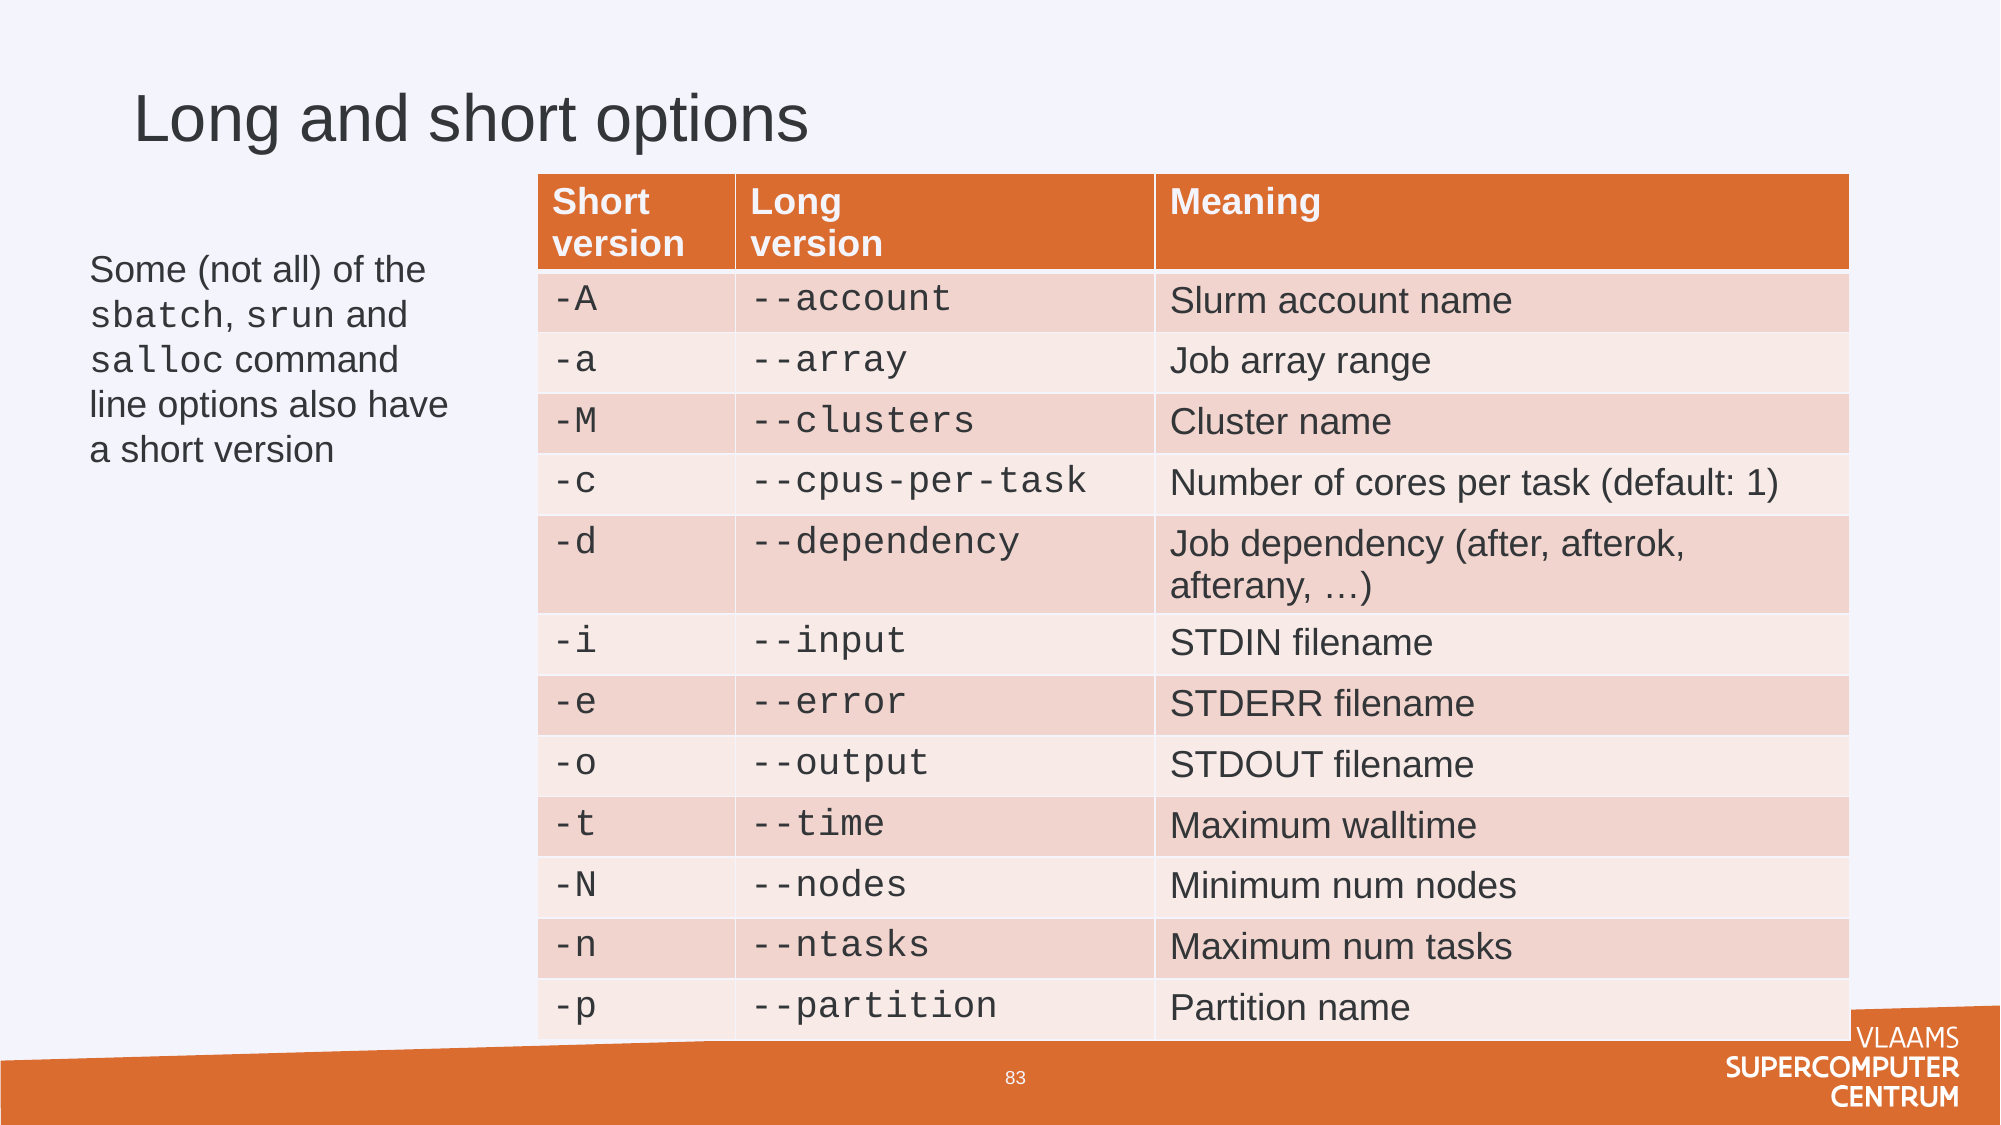

Long and short options
| Short version | Long version | Meaning |
| --- | --- | --- |
| -A | --account | Slurm account name |
| -a | --array | Job array range |
| -M | --clusters | Cluster name |
| -c | --cpus-per-task | Number of cores per task (default: 1) |
| -d | --dependency | Job dependency (after, afterok, afterany, …) |
| -i | --input | STDIN filename |
| -e | --error | STDERR filename |
| -o | --output | STDOUT filename |
| -t | --time | Maximum walltime |
| -N | --nodes | Minimum num nodes |
| -n | --ntasks | Maximum num tasks |
| -p | --partition | Partition name |
Some (not all) of the sbatch, srun and salloc command line options also have
a short version
83